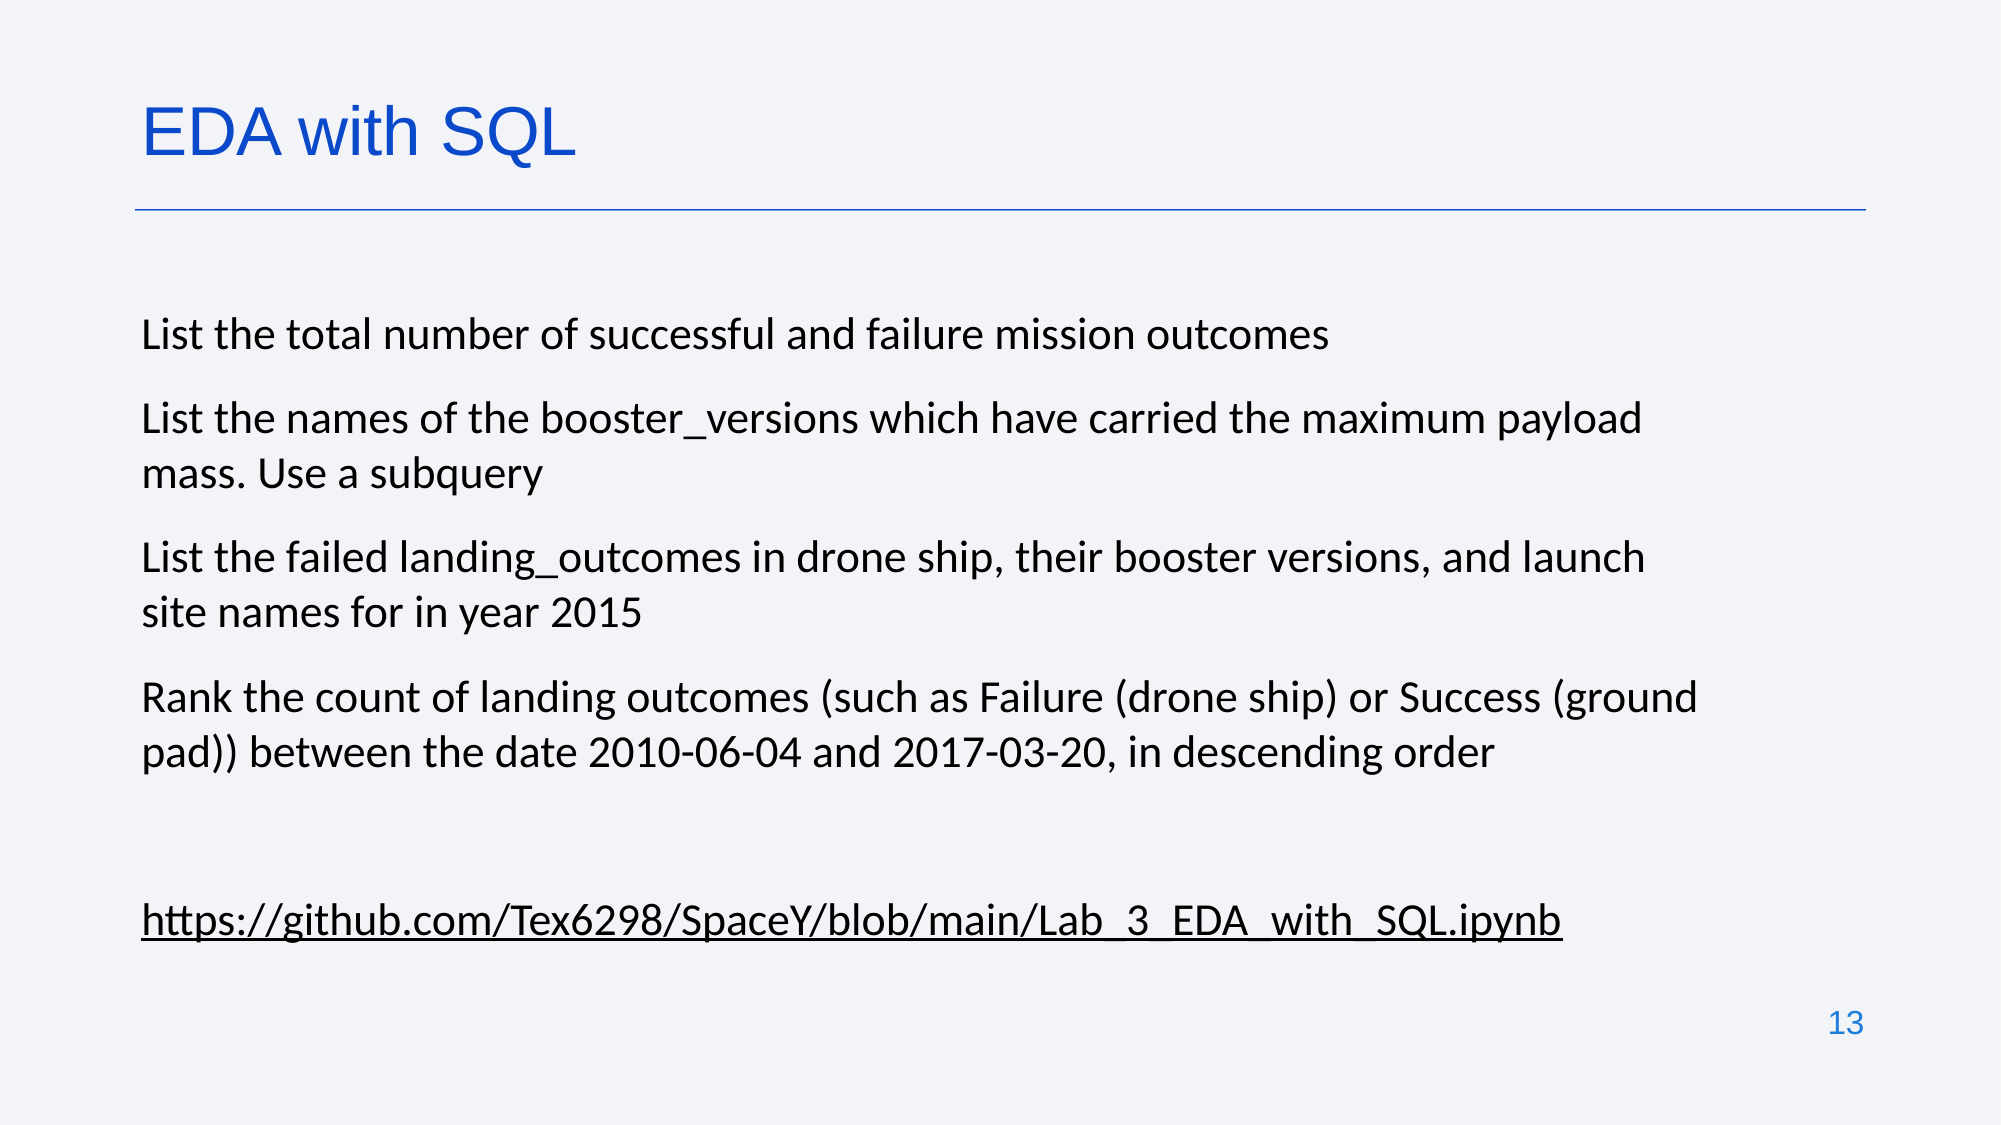

EDA with SQL
List the total number of successful and failure mission outcomes
List the names of the booster_versions which have carried the maximum payload mass. Use a subquery
List the failed landing_outcomes in drone ship, their booster versions, and launch site names for in year 2015
Rank the count of landing outcomes (such as Failure (drone ship) or Success (ground pad)) between the date 2010-06-04 and 2017-03-20, in descending order

https://github.com/Tex6298/SpaceY/blob/main/Lab_3_EDA_with_SQL.ipynb

13